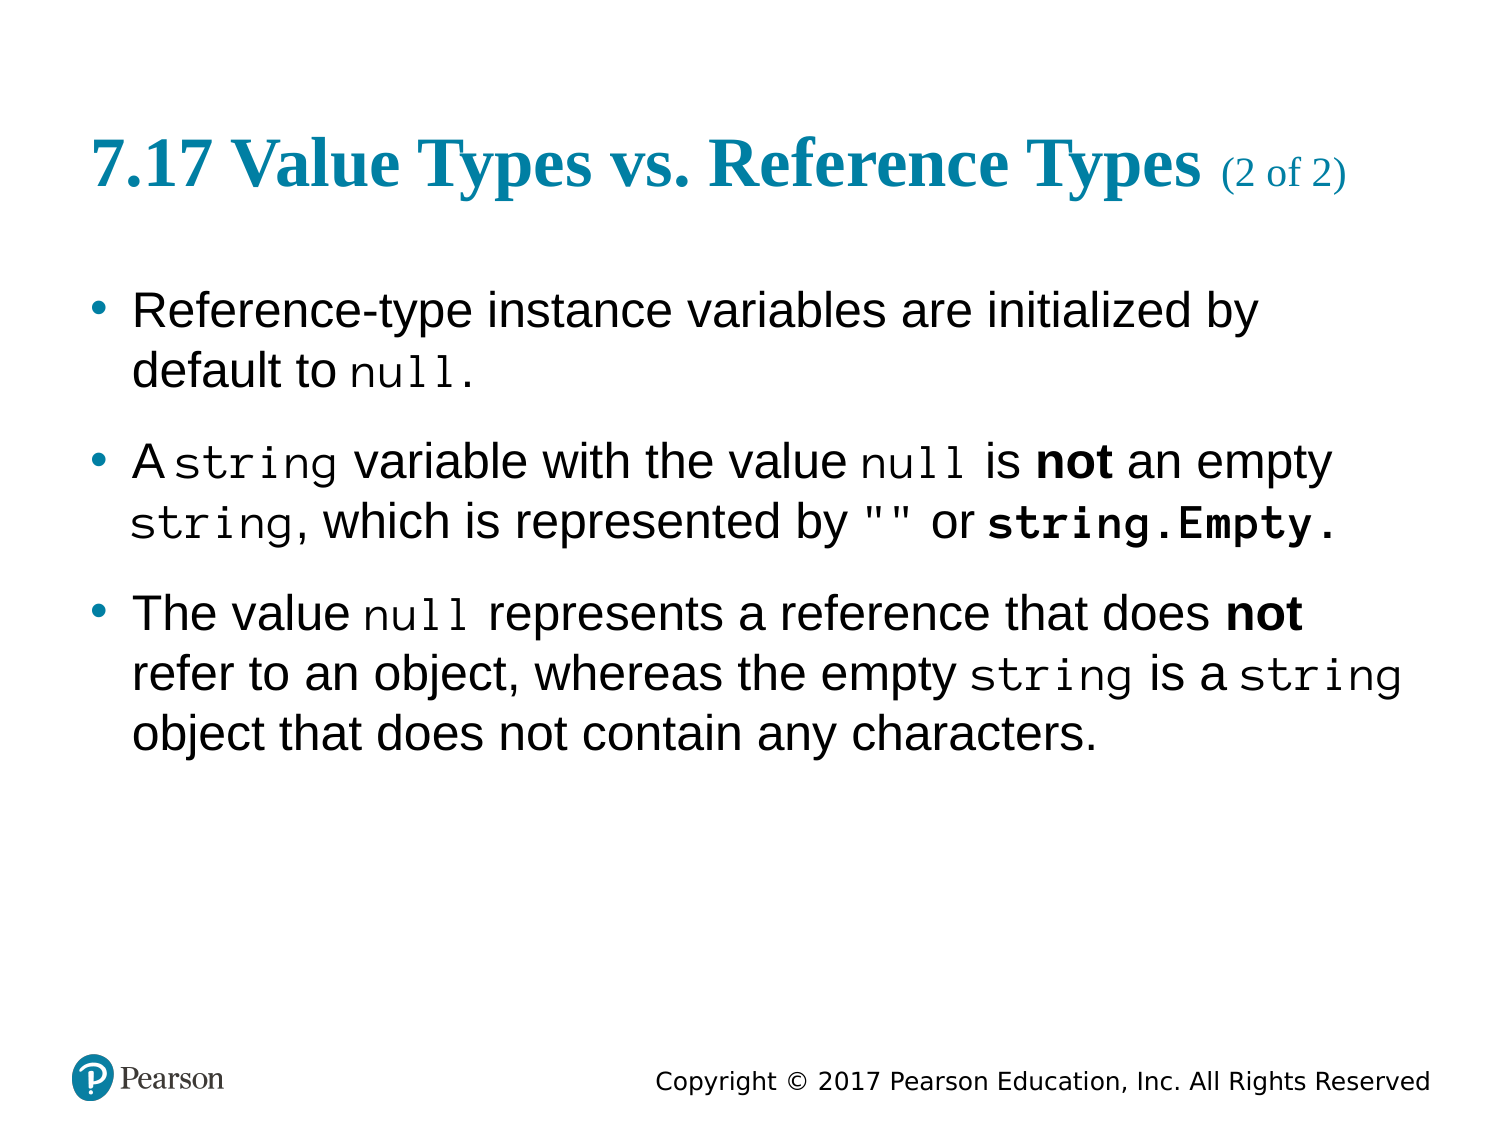

# 7.17 Value Types vs. Reference Types (2 of 2)
Reference-type instance variables are initialized by default to null.
A string variable with the value null is not an empty string, which is represented by "" or string.Empty.
The value null represents a reference that does not refer to an object, whereas the empty string is a string object that does not contain any characters.